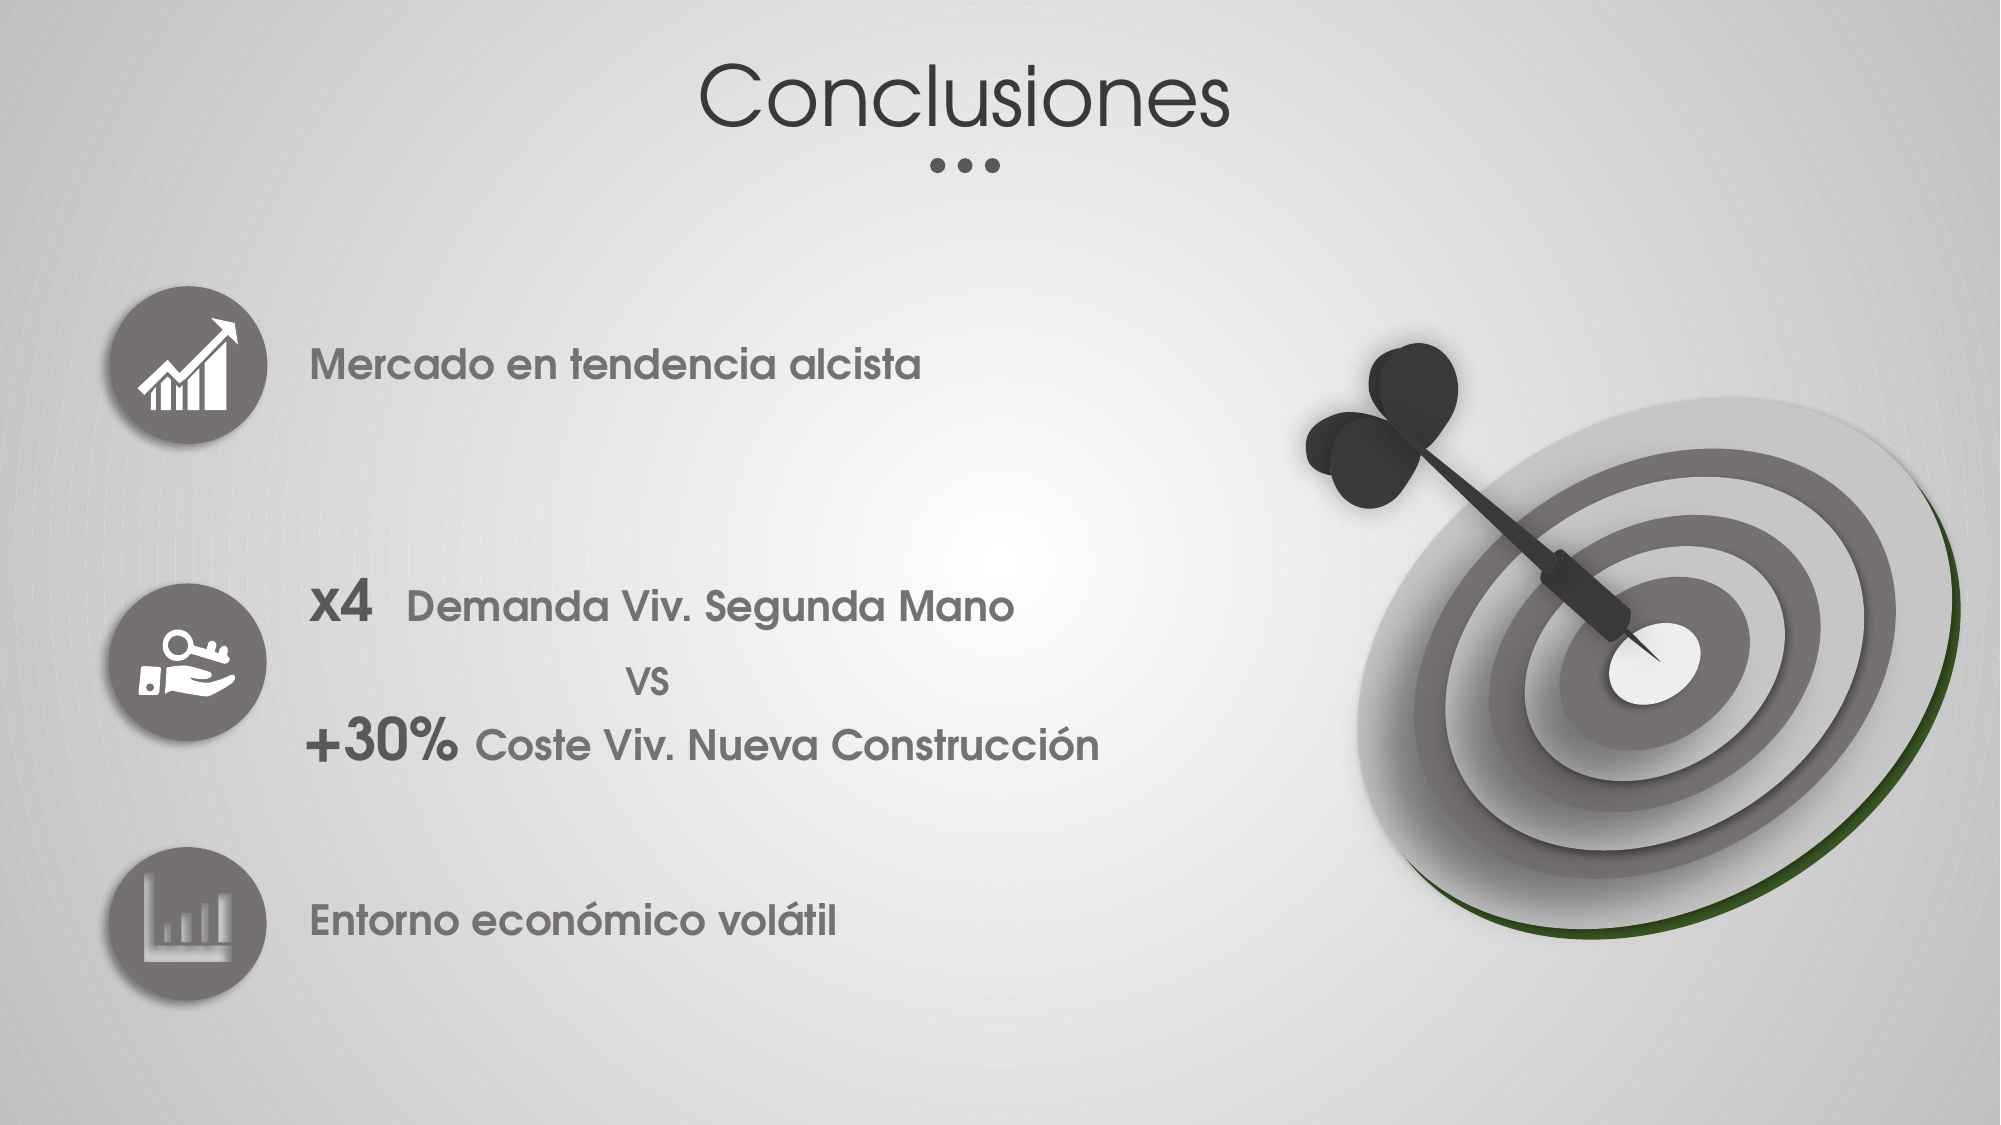

Conclusiones

Mercado en tendencia alcista

x4  Demanda Viv. Segunda Mano

VS
+30% Coste Viv. Nueva Construcción

Entorno económico volátil